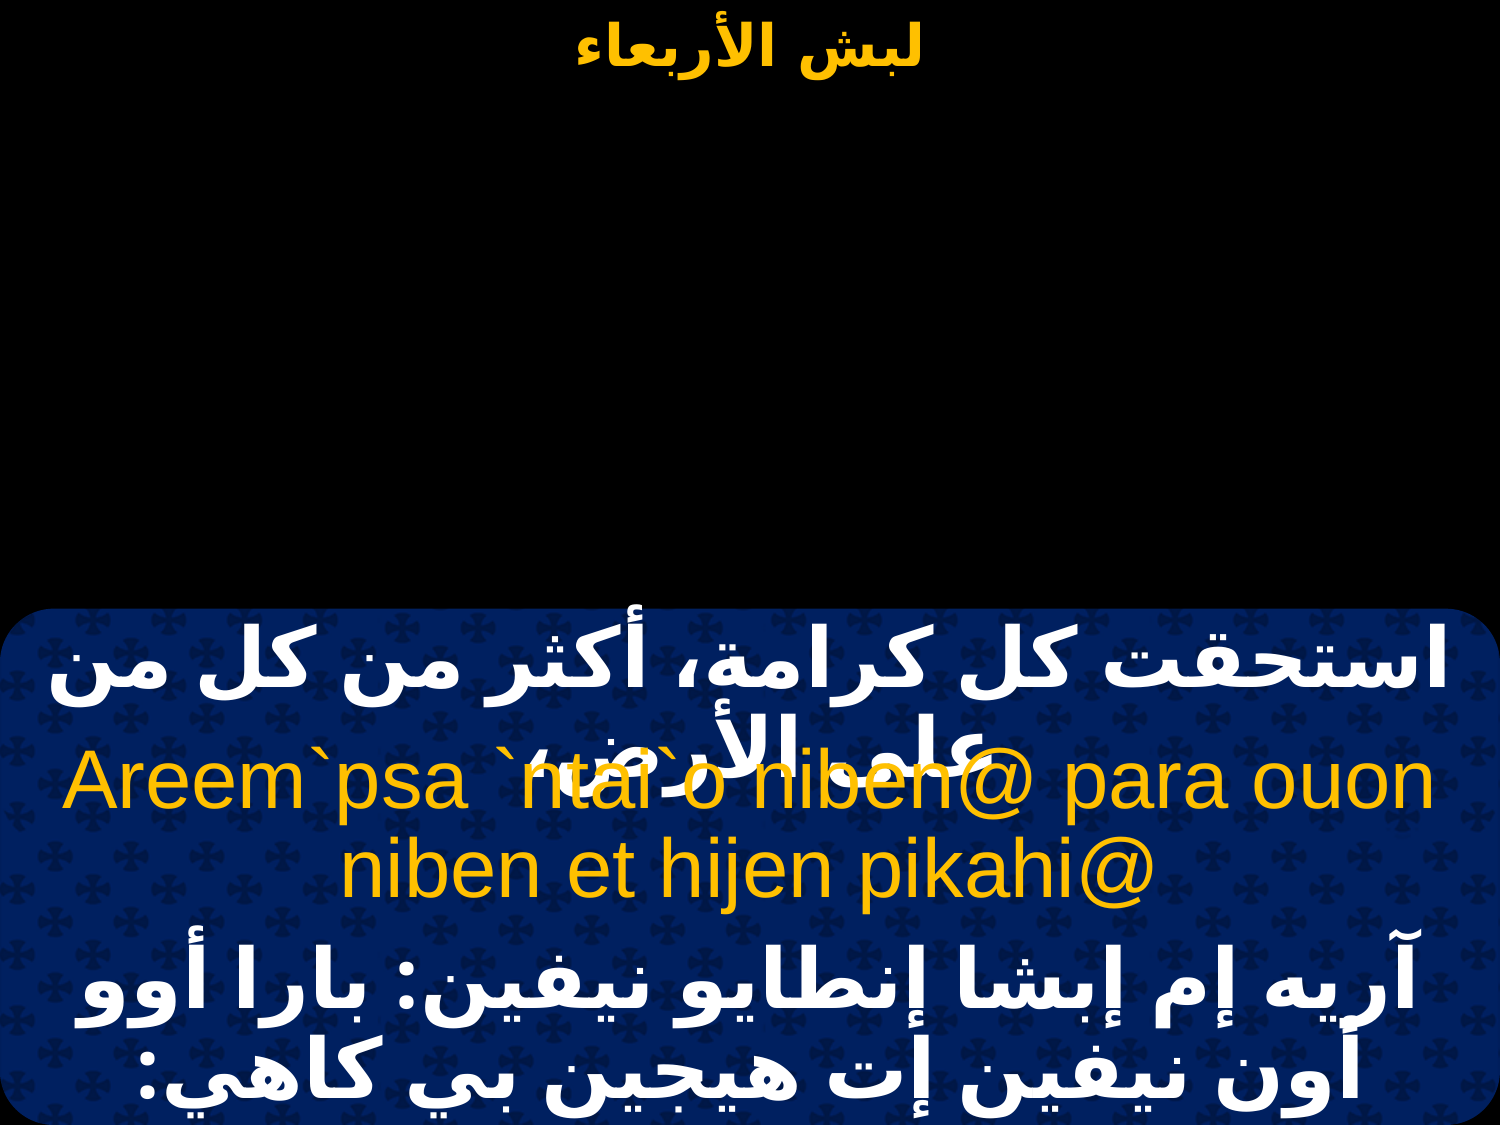

#
استحقت كل كرامة، أكثر من كل من على الأرض،
Areem`psa `ntai`o niben@ para ouon niben et hijen pikahi@
آريه إم إبشا إنطايو نيفين: بارا أوو أون نيفين إت هيجين بي كاهي: